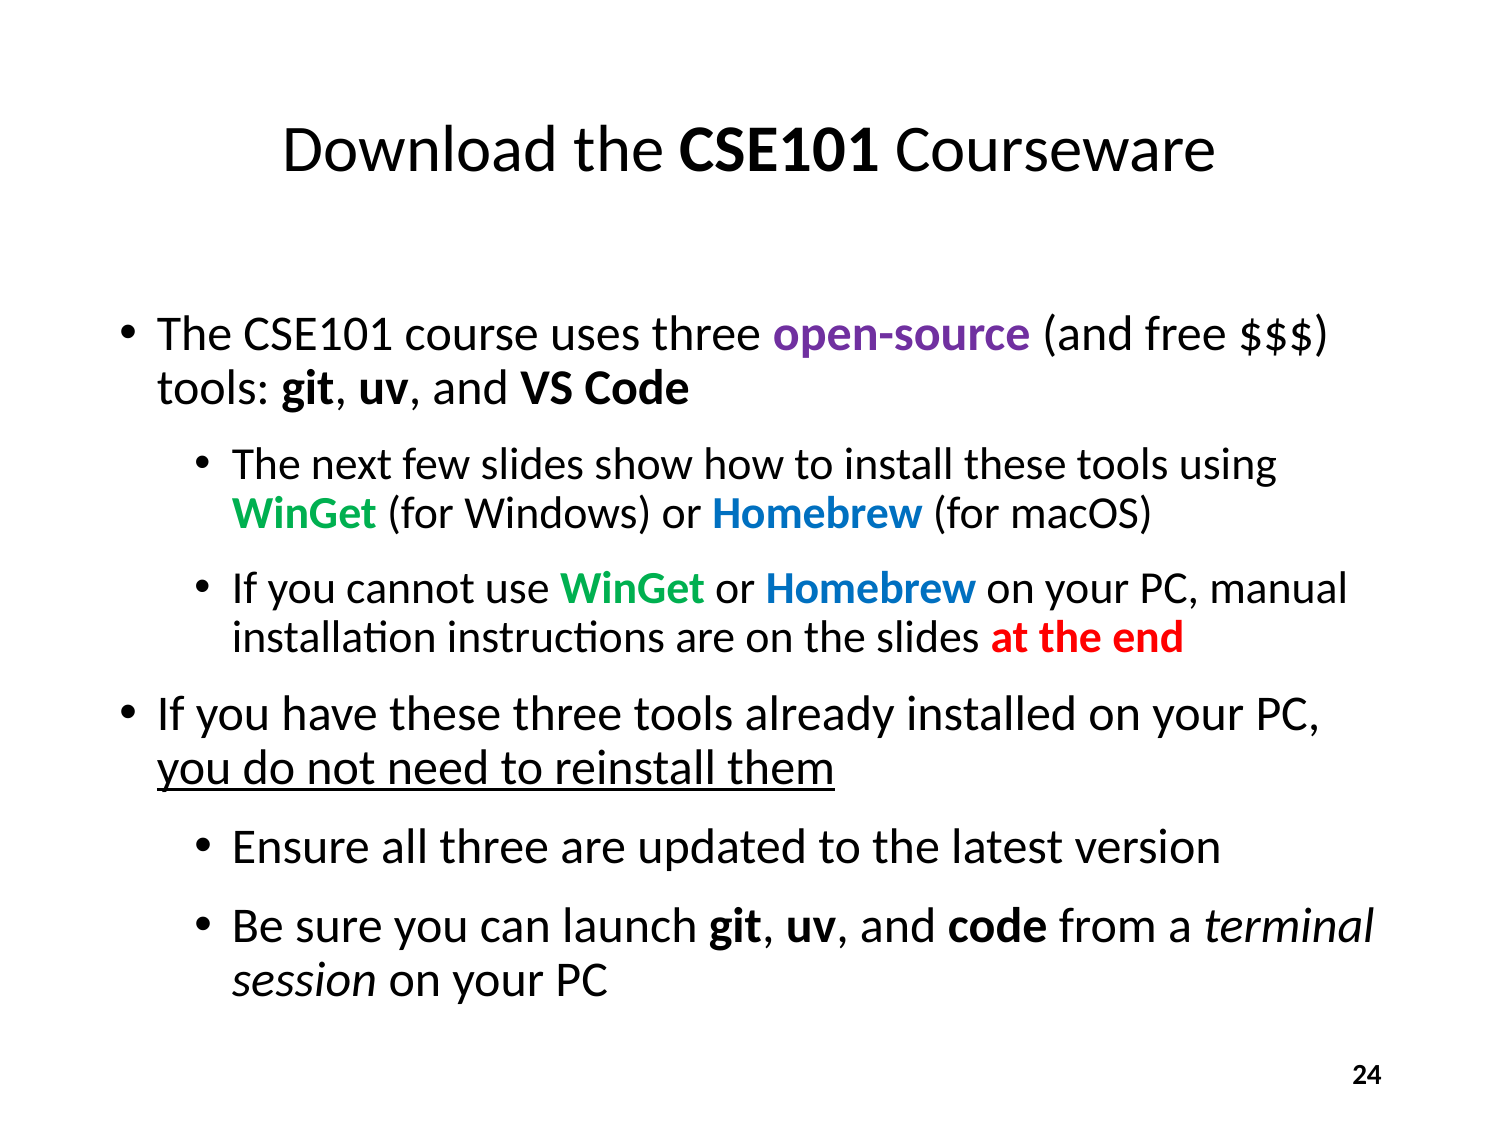

# Download the CSE101 Courseware
The CSE101 course uses three open-source (and free $$$) tools: git, uv, and VS Code
The next few slides show how to install these tools using WinGet (for Windows) or Homebrew (for macOS)
If you cannot use WinGet or Homebrew on your PC, manual installation instructions are on the slides at the end
If you have these three tools already installed on your PC, you do not need to reinstall them
Ensure all three are updated to the latest version
Be sure you can launch git, uv, and code from a terminal session on your PC
24